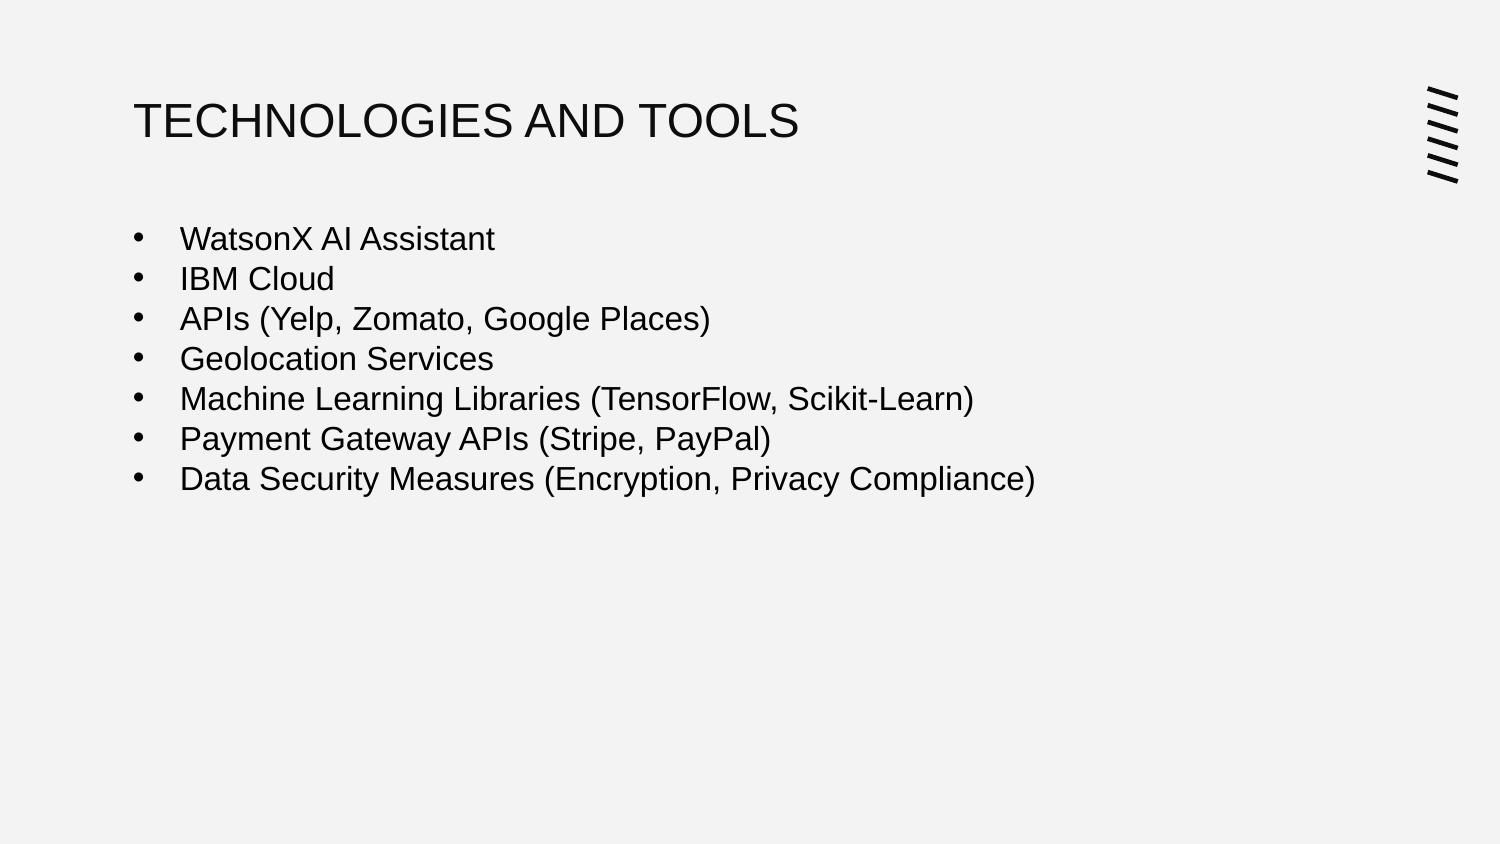

# TECHNOLOGIES AND TOOLS
WatsonX AI Assistant
IBM Cloud
APIs (Yelp, Zomato, Google Places)
Geolocation Services
Machine Learning Libraries (TensorFlow, Scikit-Learn)
Payment Gateway APIs (Stripe, PayPal)
Data Security Measures (Encryption, Privacy Compliance)